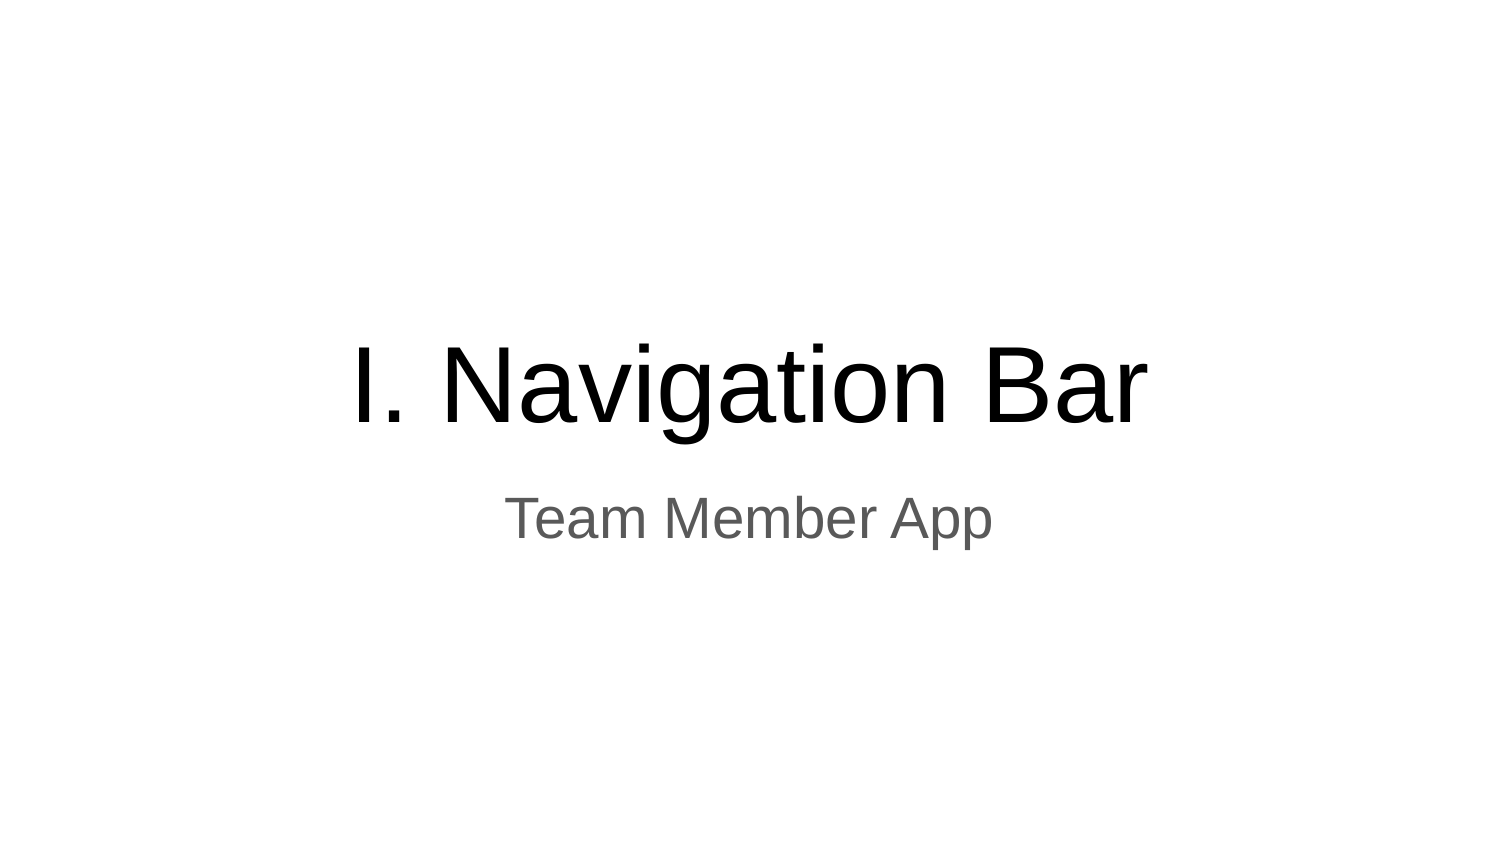

# I. Navigation Bar
Team Member App